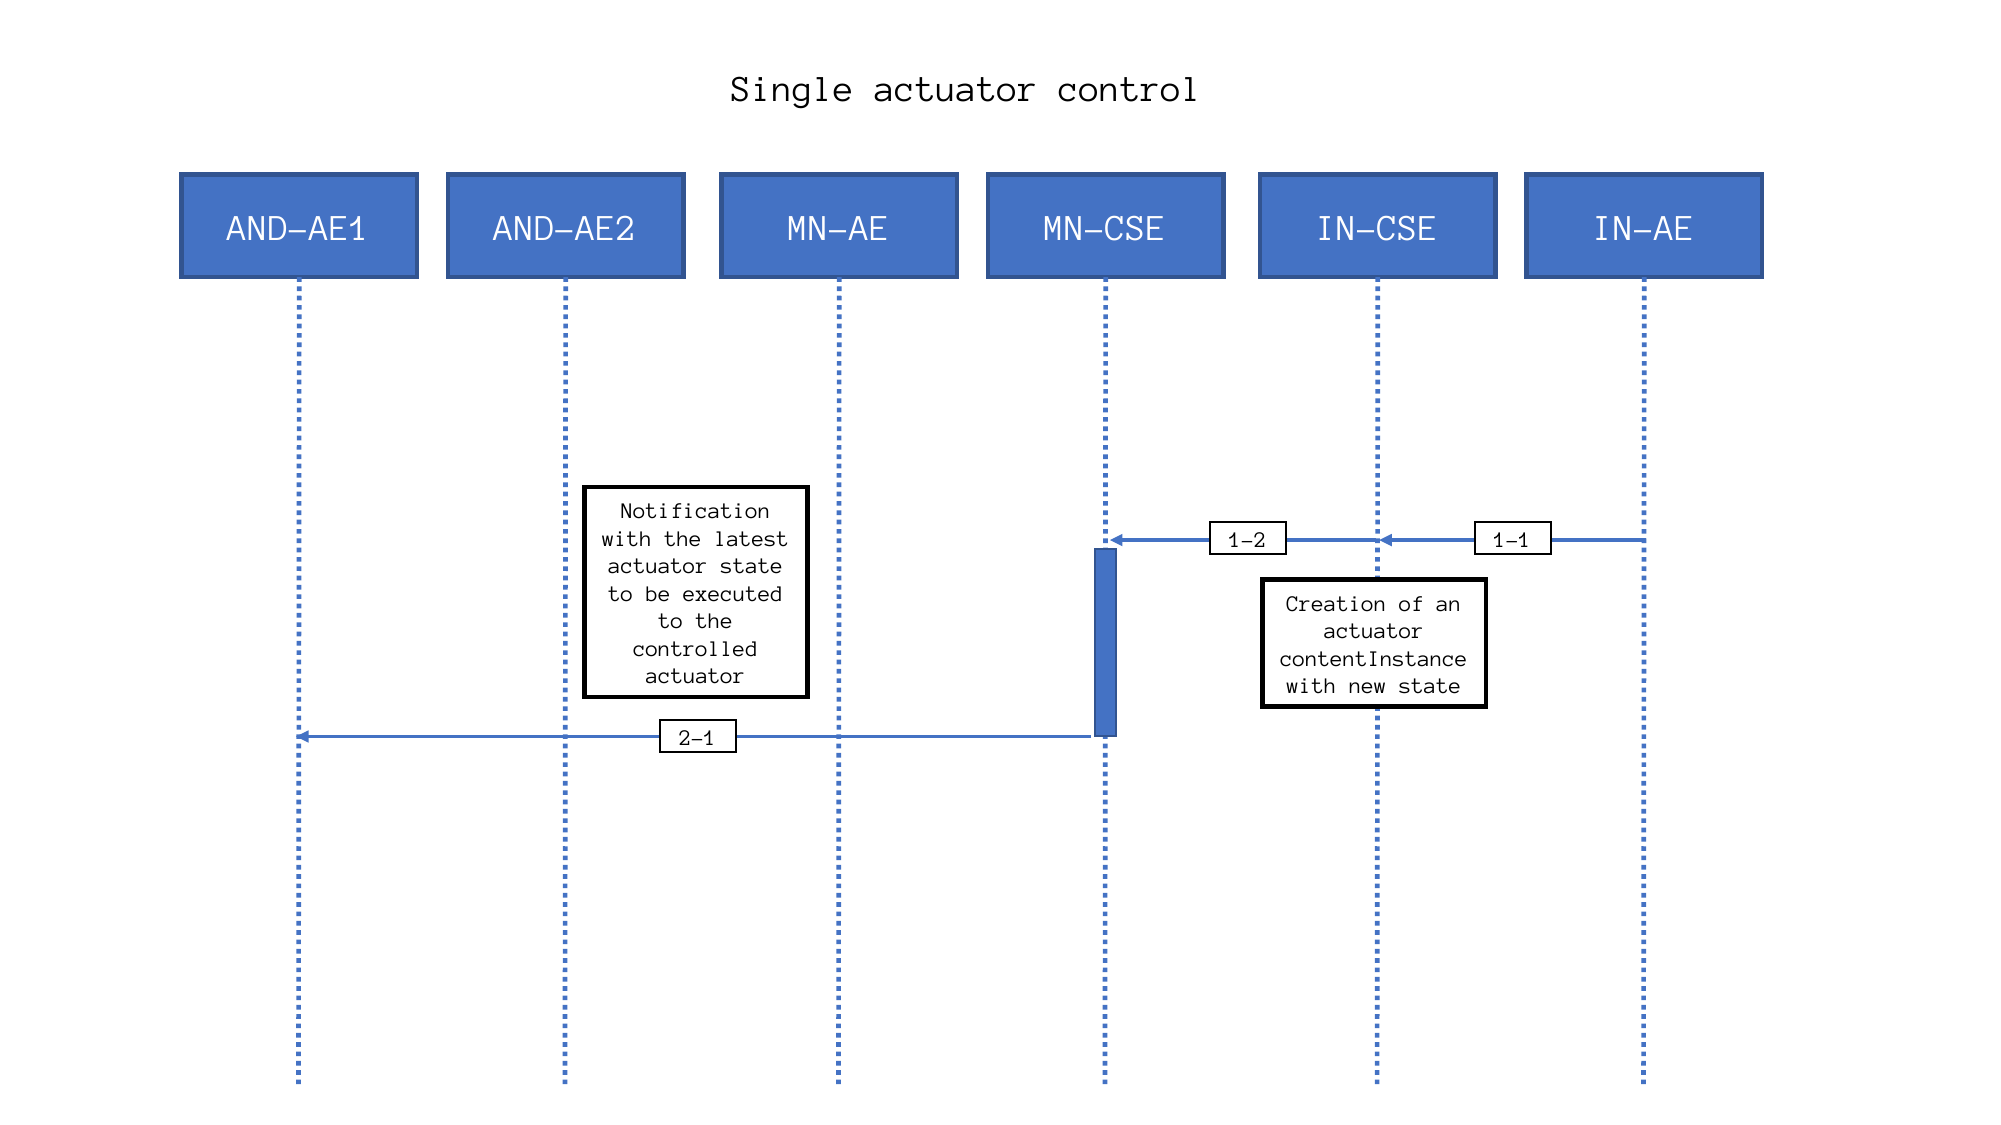

Single actuator control
AND-AE1
AND-AE2
MN-AE
MN-CSE
IN-CSE
IN-AE
Notification with the latest actuator state to be executed to the controlled actuator
1-2
1-1

Creation of an actuator contentInstance with new state
2-1